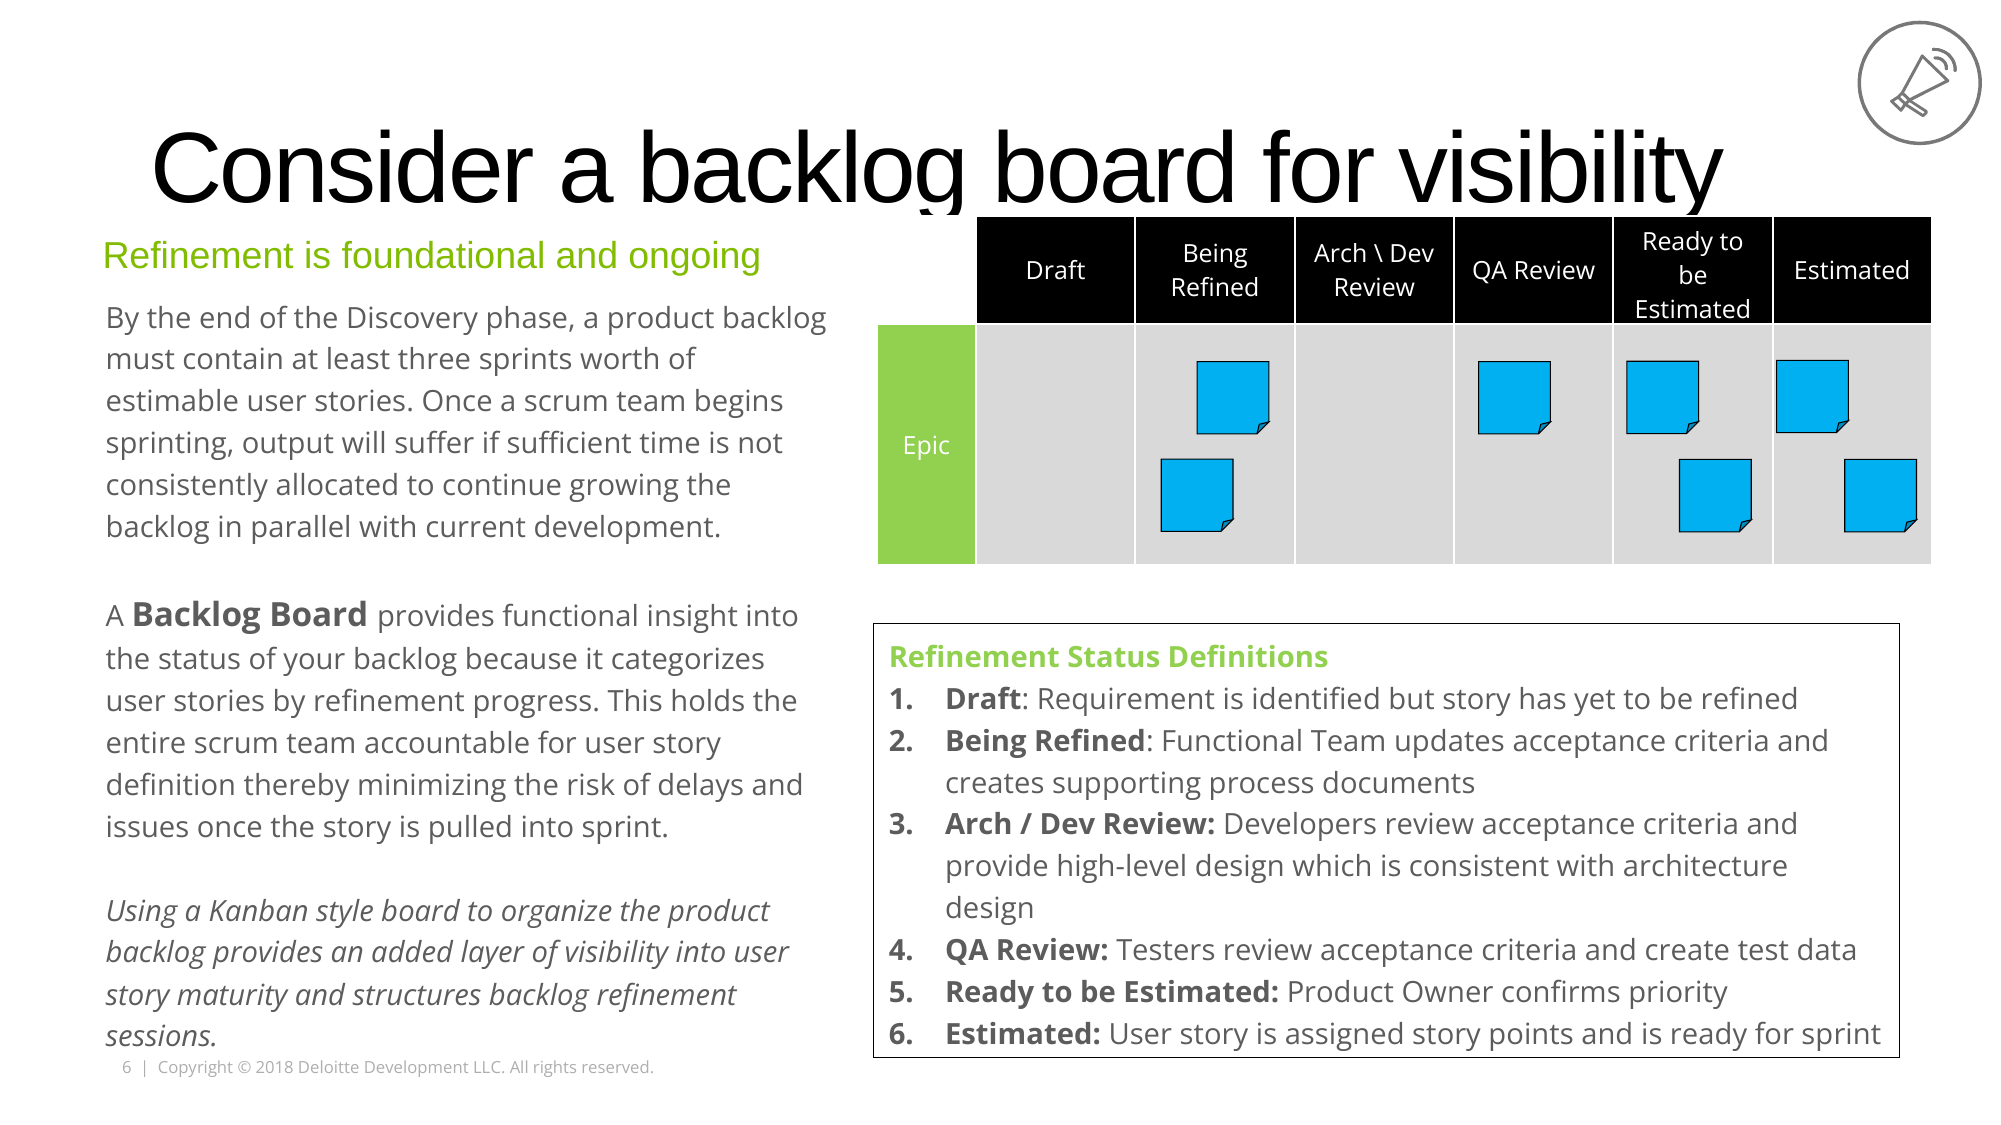

# Consider a backlog board for visibility
|  | Draft | Being Refined | Arch \ Dev Review | QA Review | Ready to be Estimated | Estimated |
| --- | --- | --- | --- | --- | --- | --- |
| Epic |  |  |  |  |  |  |
Refinement is foundational and ongoing
By the end of the Discovery phase, a product backlog must contain at least three sprints worth of estimable user stories. Once a scrum team begins sprinting, output will suffer if sufficient time is not consistently allocated to continue growing the backlog in parallel with current development.

A Backlog Board provides functional insight into the status of your backlog because it categorizes user stories by refinement progress. This holds the entire scrum team accountable for user story definition thereby minimizing the risk of delays and issues once the story is pulled into sprint.

Using a Kanban style board to organize the product backlog provides an added layer of visibility into user story maturity and structures backlog refinement sessions.

Refinement Status Definitions
Draft: Requirement is identified but story has yet to be refined
Being Refined: Functional Team updates acceptance criteria and creates supporting process documents
Arch / Dev Review: Developers review acceptance criteria and provide high-level design which is consistent with architecture design
QA Review: Testers review acceptance criteria and create test data
Ready to be Estimated: Product Owner confirms priority
Estimated: User story is assigned story points and is ready for sprint